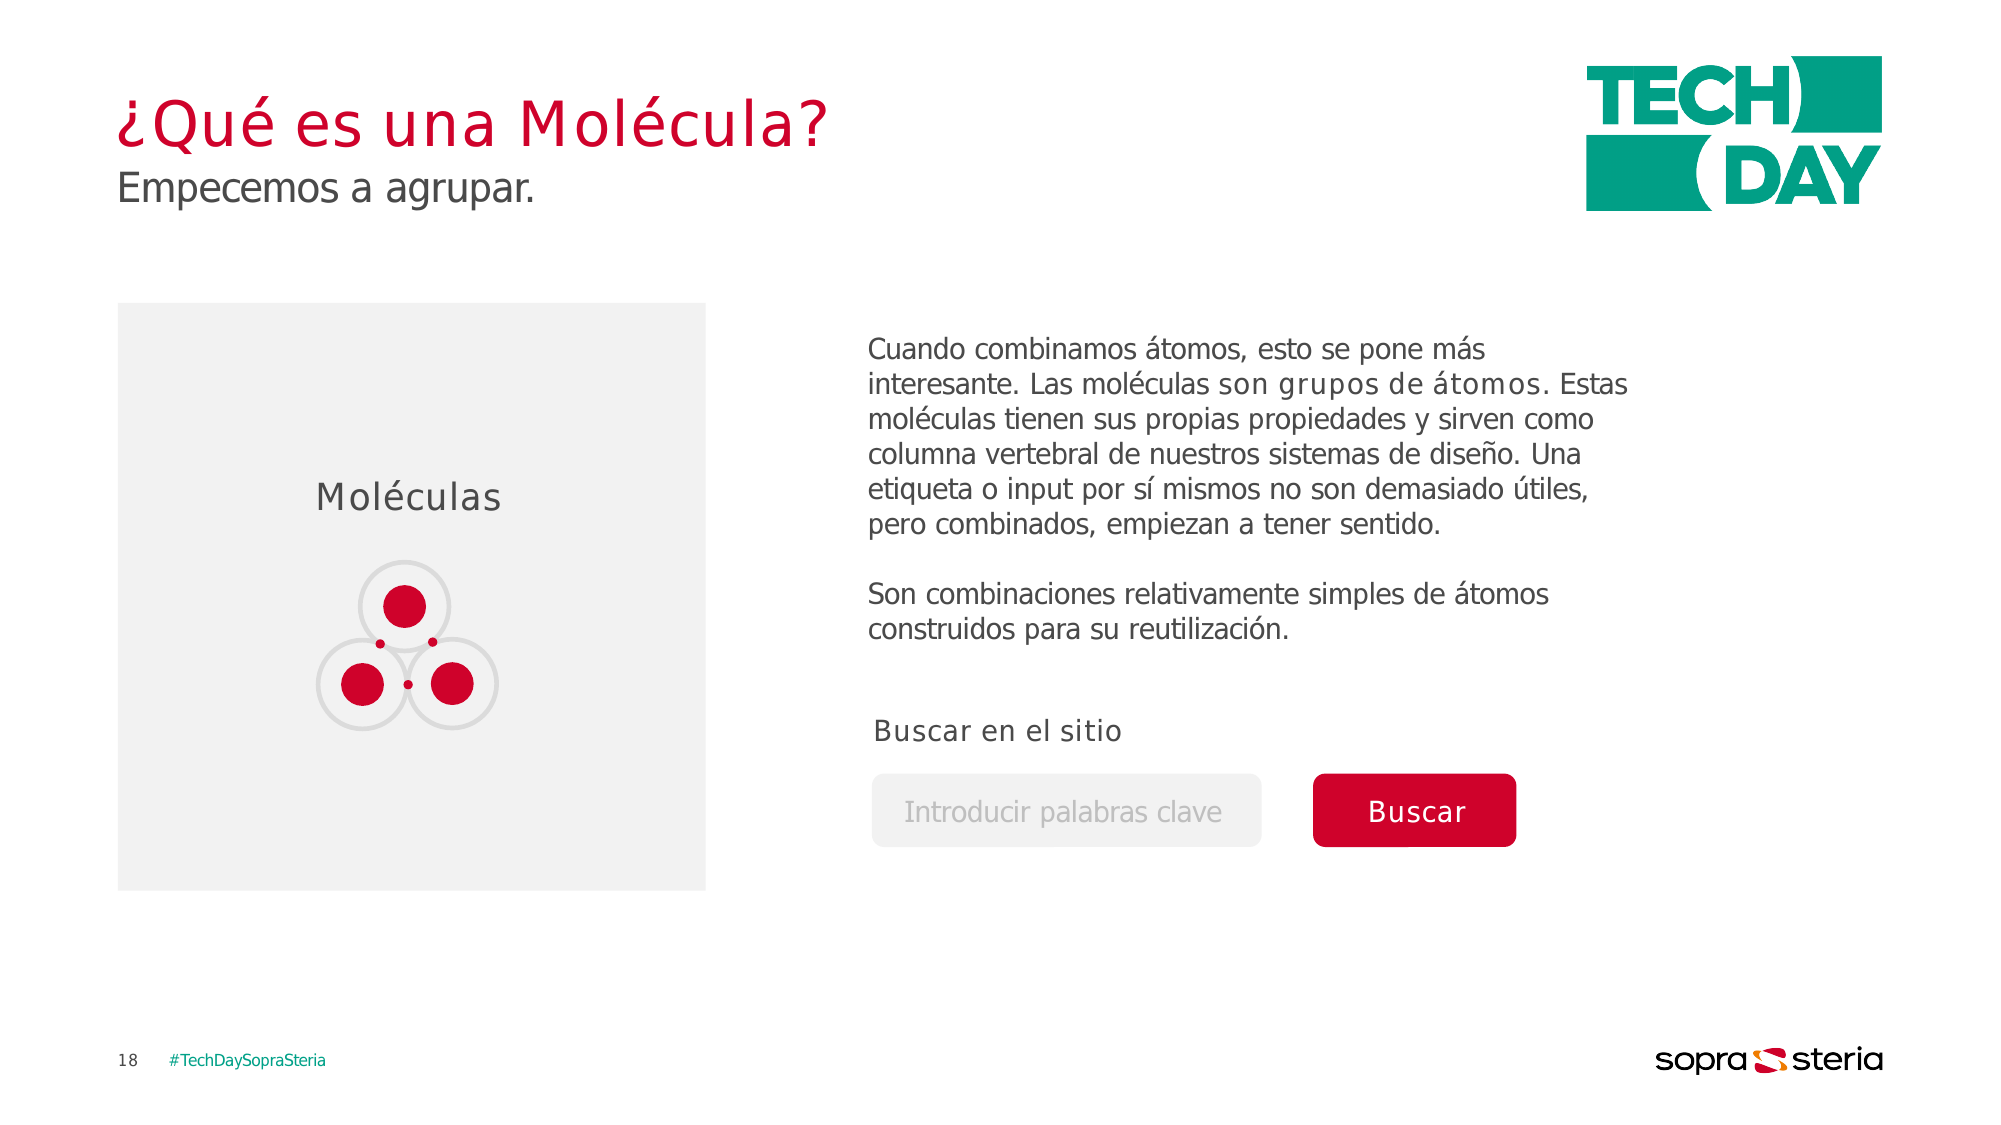

# ¿Qué es una Molécula?
Empecemos a agrupar.

Cuando combinamos átomos, esto se pone más interesante. Las moléculas son grupos de átomos. Estas moléculas tienen sus propias propiedades y sirven como columna vertebral de nuestros sistemas de diseño. Una etiqueta o input por sí mismos no son demasiado útiles, pero combinados, empiezan a tener sentido.

Son combinaciones relativamente simples de átomos construidos para su reutilización.
Moléculas

Buscar en el sitio

Buscar
Introducir palabras clave
18
#TechDaySopraSteria